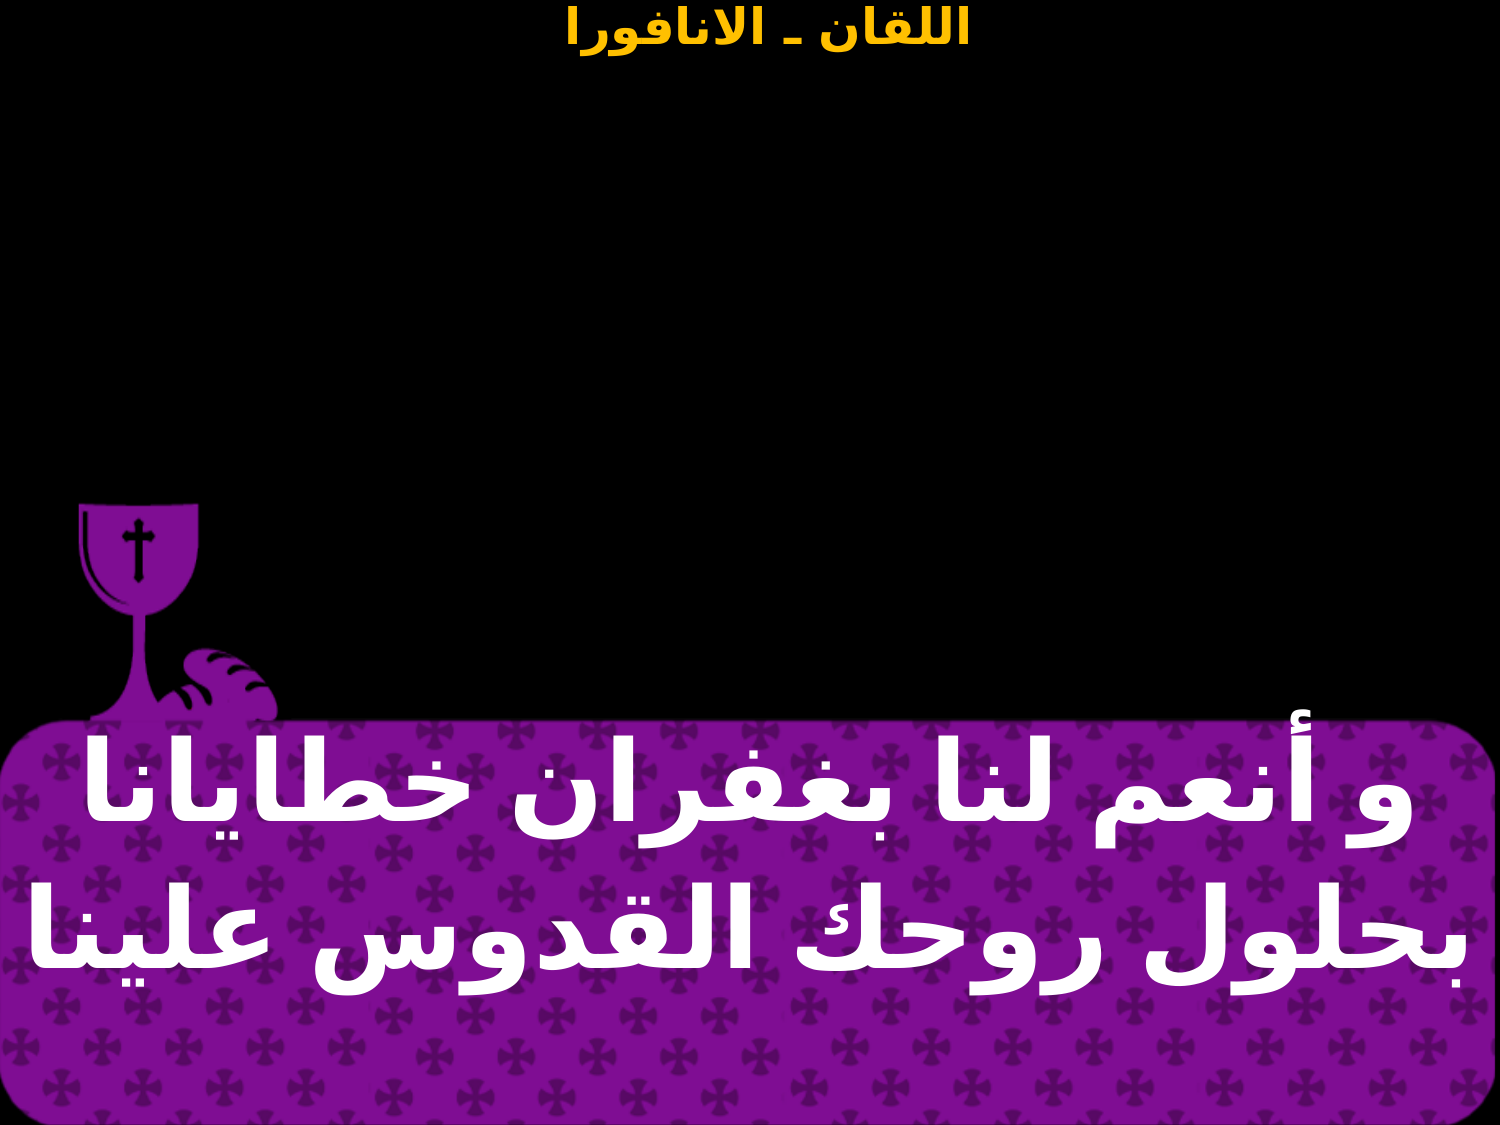

| و أنعم لنا بغفران خطايانا بحلول روحك القدوس علينا |
| --- |